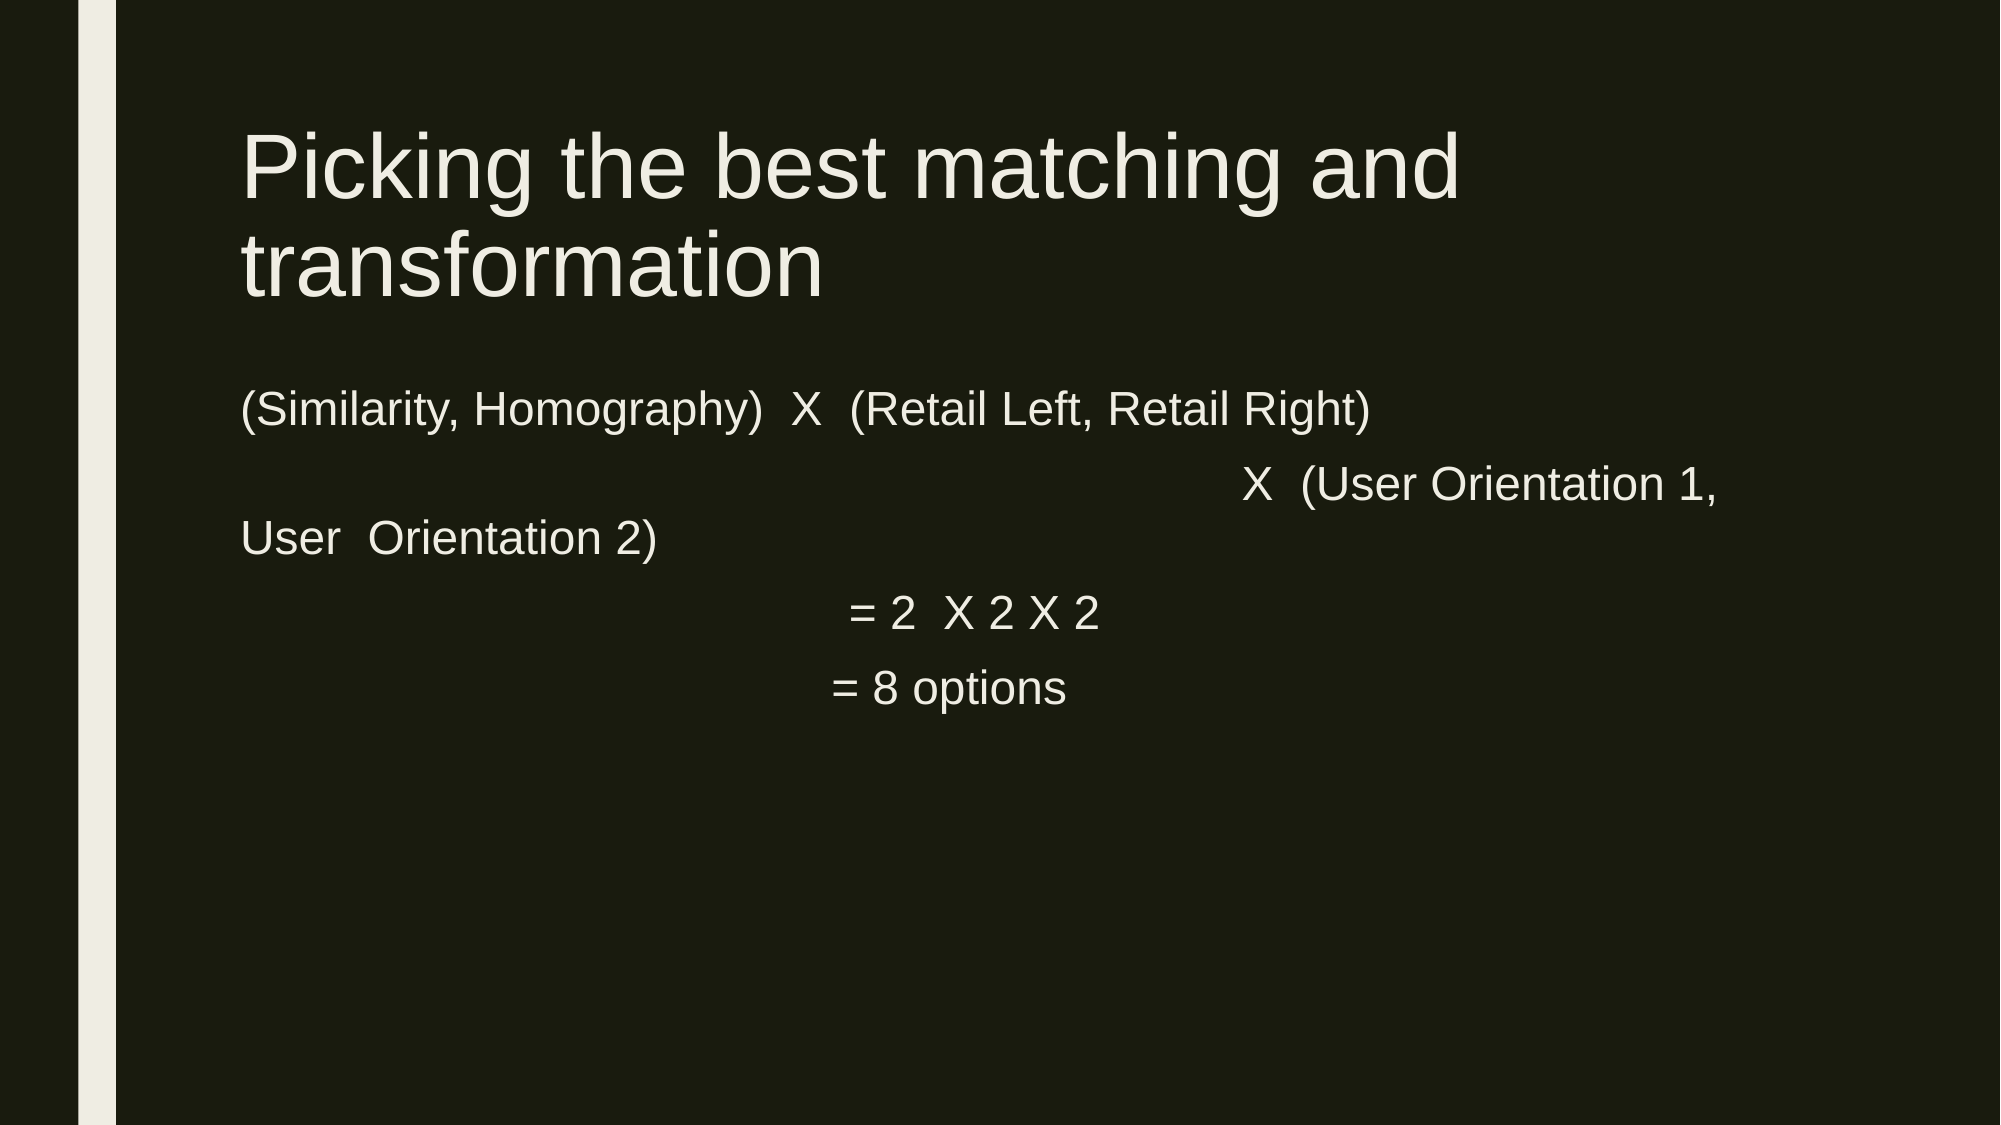

# Picking the best matching and transformation
(Similarity, Homography)  X  (Retail Left, Retail Right)
 					                   X  (User Orientation 1, User  Orientation 2)
            = 2  X 2 X 2
     = 8 options